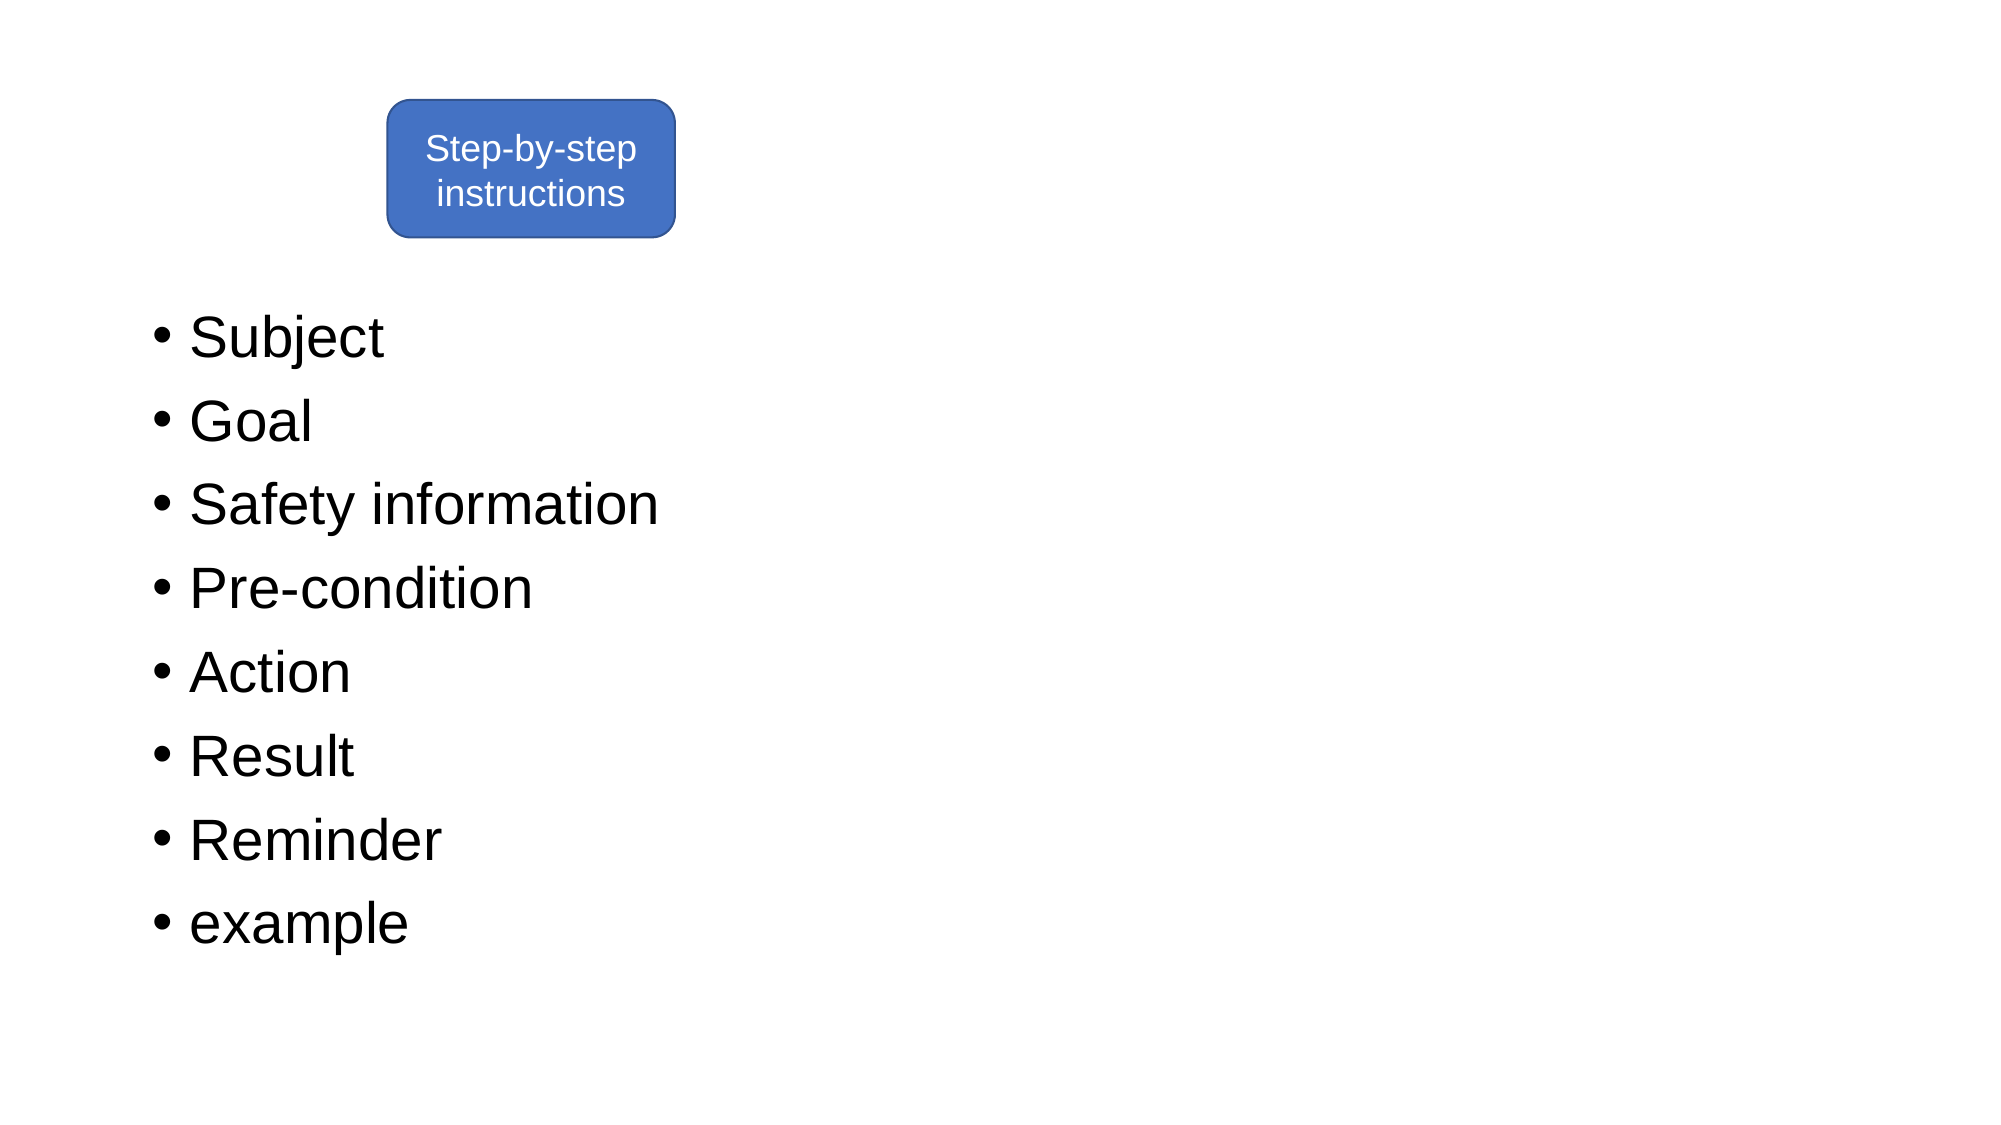

#
Step-by-step instructions
Subject
Goal
Safety information
Pre-condition
Action
Result
Reminder
example